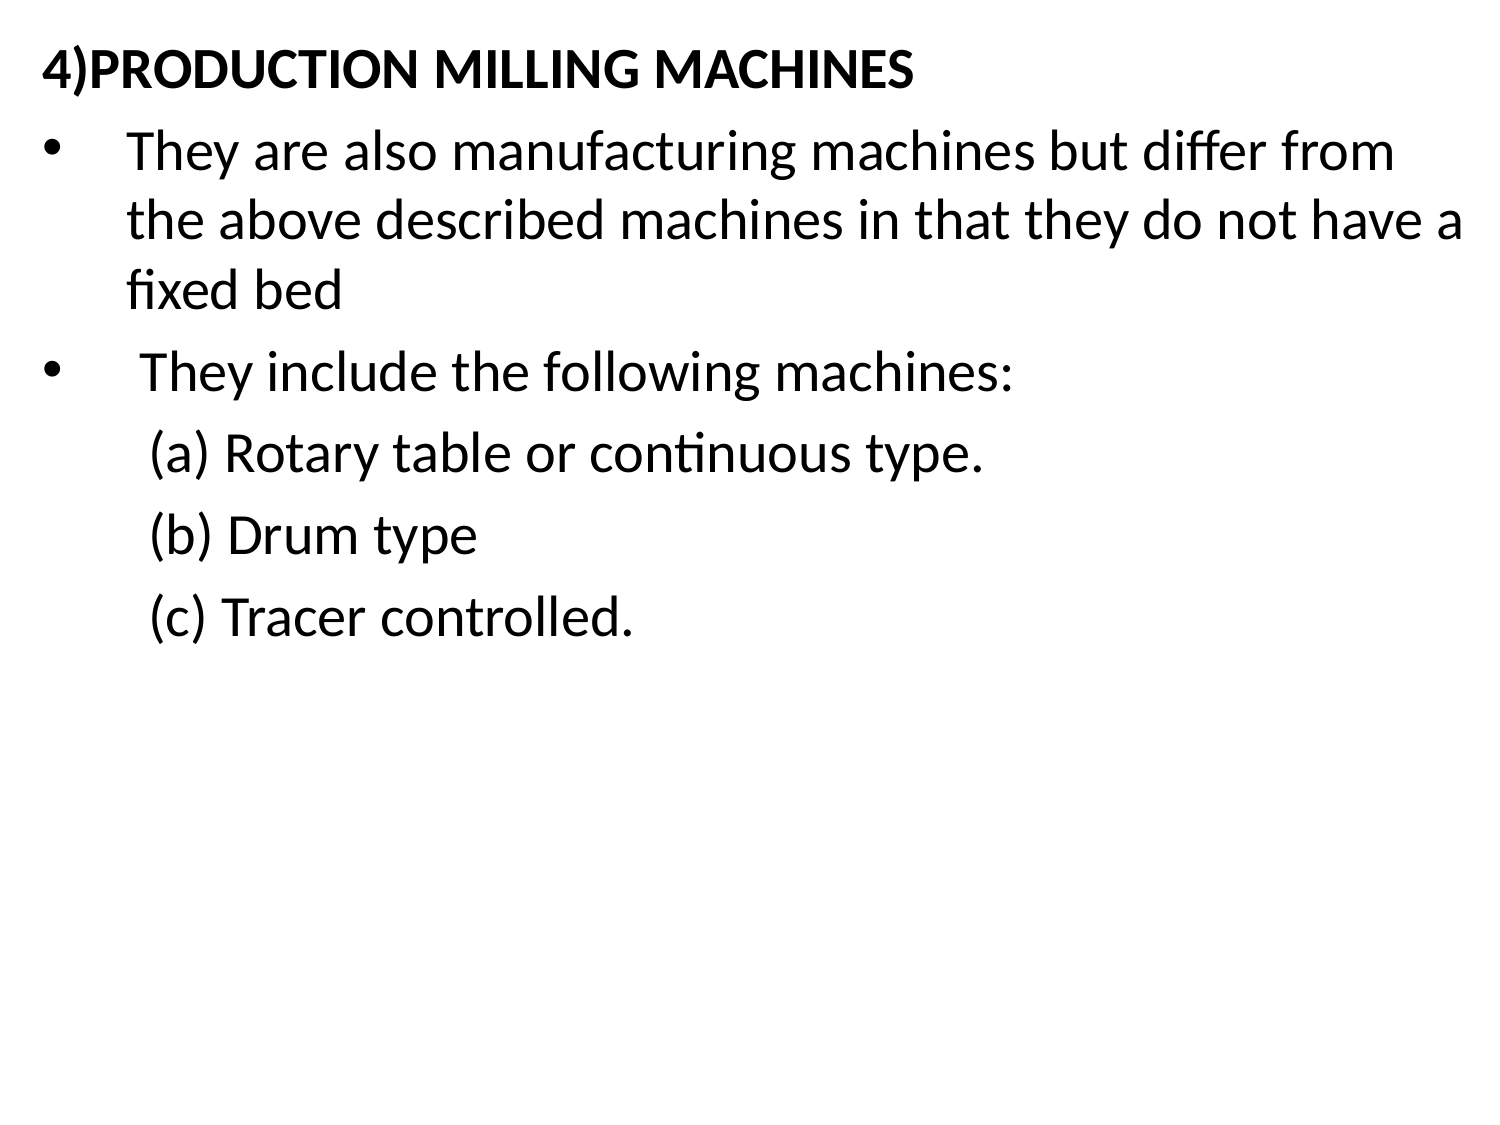

4)PRODUCTION MILLING MACHINES
They are also manufacturing machines but differ from the above described machines in that they do not have a fixed bed
 They include the following machines:
        (a) Rotary table or continuous type.
        (b) Drum type
        (c) Tracer controlled.